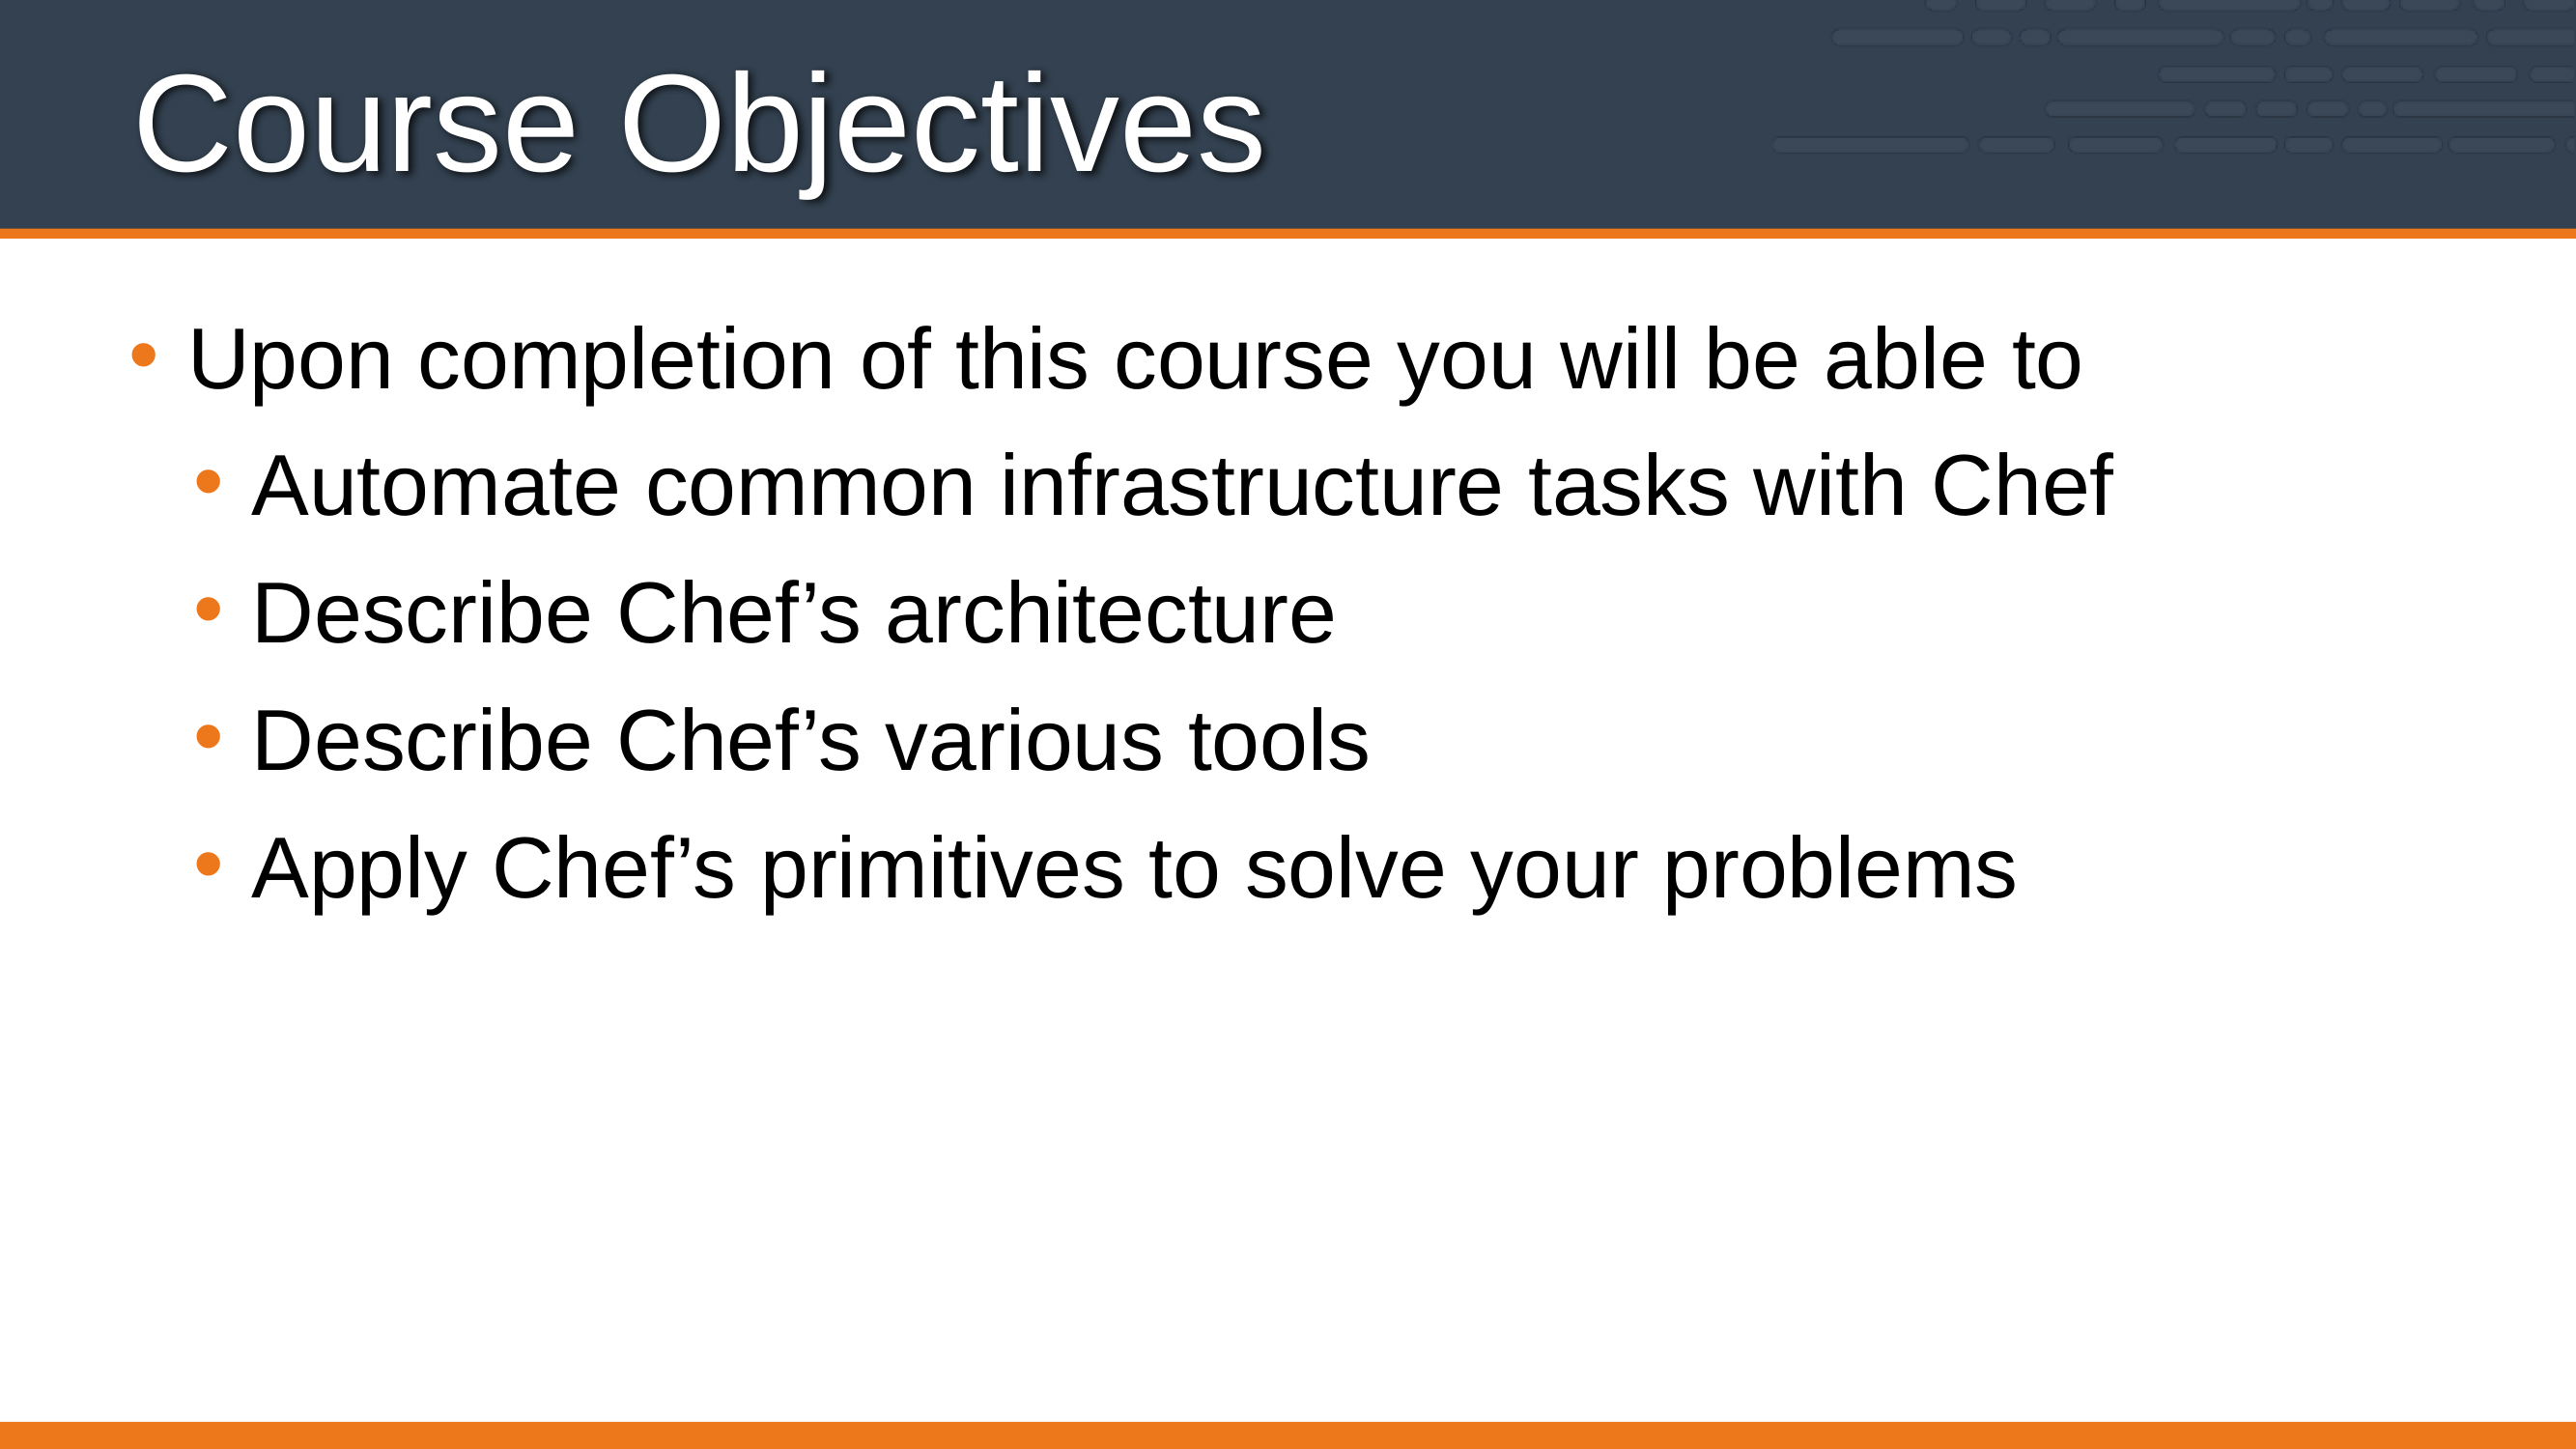

# Course Objectives
Upon completion of this course you will be able to
Automate common infrastructure tasks with Chef
Describe Chef’s architecture
Describe Chef’s various tools
Apply Chef’s primitives to solve your problems